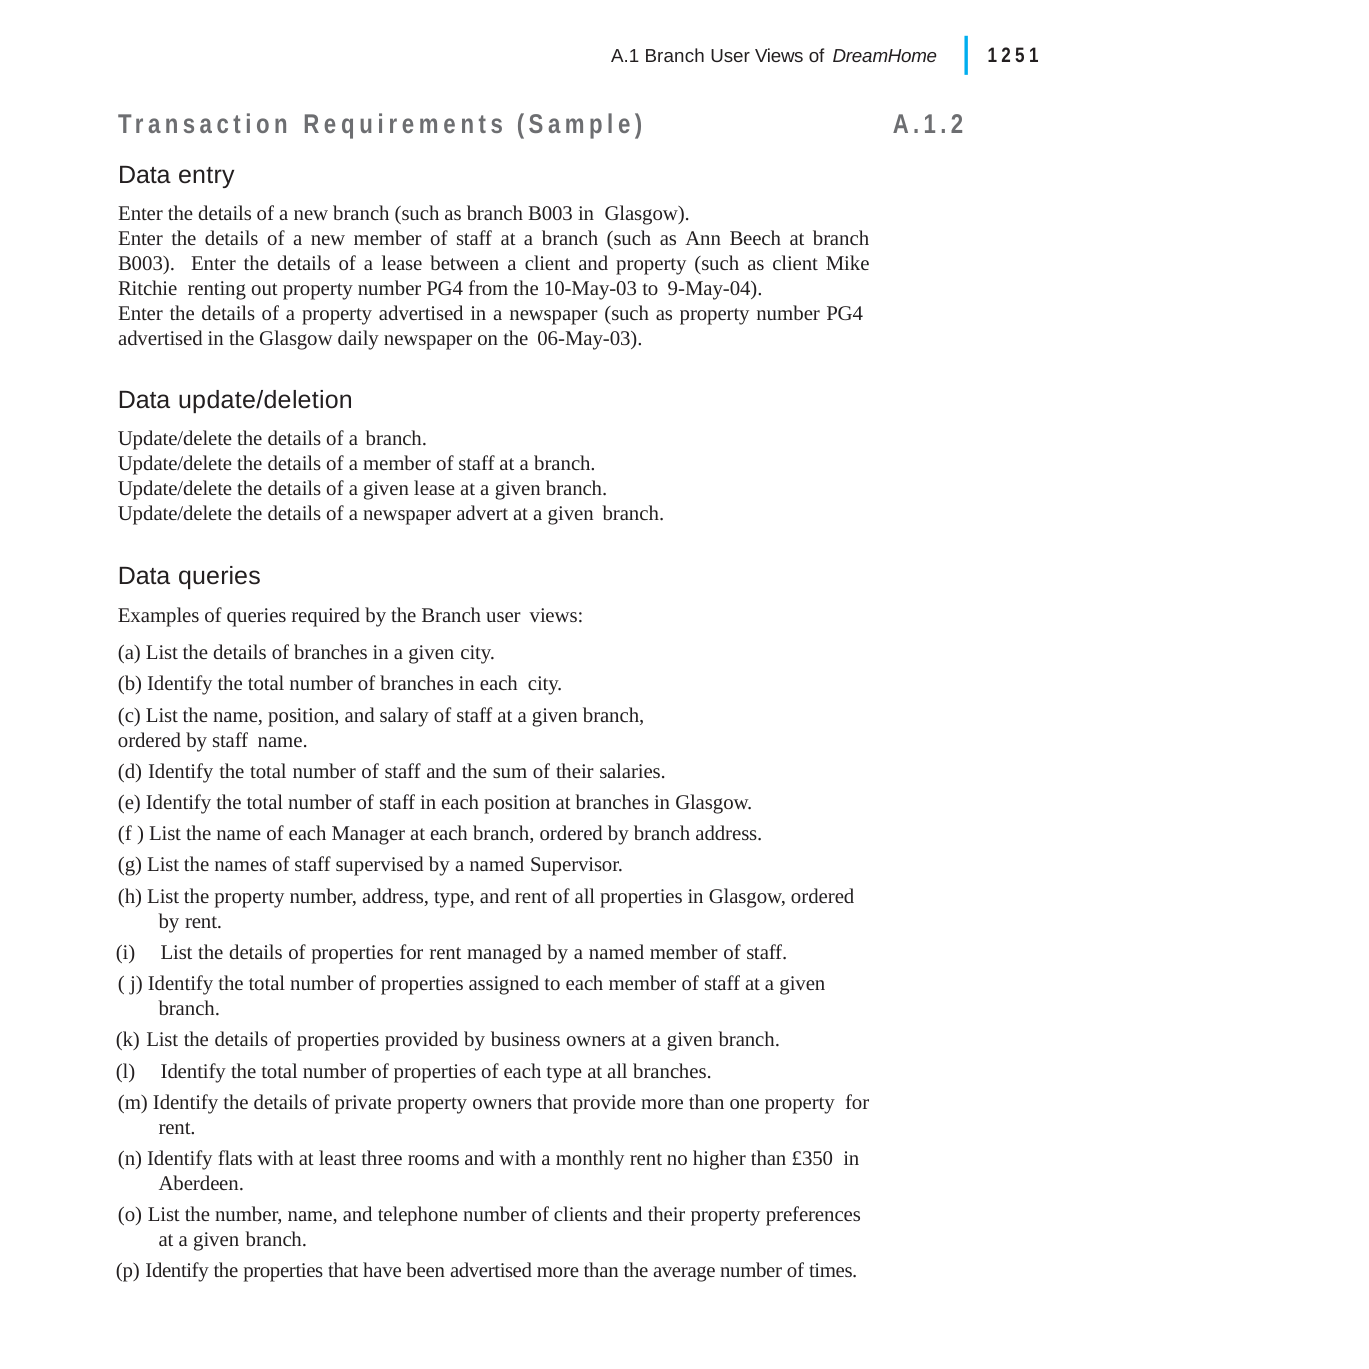

|
1251
A.1 Branch User Views of DreamHome
Transaction Requirements (Sample)
Data entry
Enter the details of a new branch (such as branch B003 in  Glasgow).
Enter the details of a new member of staff at a branch (such as Ann Beech at branch B003).  Enter the details of a lease between a client and property (such as client Mike Ritchie  renting out property number PG4 from the 10-May-03 to 9-May-04).
Enter the details of a property advertised in a newspaper (such as property number PG4  advertised in the Glasgow daily newspaper on the 06-May-03).
A.1.2
Data update/deletion
Update/delete the details of a branch.
Update/delete the details of a member of staff at a branch.  Update/delete the details of a given lease at a given branch.  Update/delete the details of a newspaper advert at a given branch.

Data queries
Examples of queries required by the Branch user views:
(a) List the details of branches in a given city.
(b) Identify the total number of branches in each city.
(c) List the name, position, and salary of staff at a given branch, ordered by staff name.
(d) Identify the total number of staff and the sum of their salaries.
(e) Identify the total number of staff in each position at branches in Glasgow.  (f ) List the name of each Manager at each branch, ordered by branch address.
(g) List the names of staff supervised by a named Supervisor.
(h) List the property number, address, type, and rent of all properties in Glasgow, ordered  by rent.
(i)	List the details of properties for rent managed by a named member of staff.
( j) Identify the total number of properties assigned to each member of staff at a given  branch.
(k) List the details of properties provided by business owners at a given branch.
(l)	Identify the total number of properties of each type at all branches.
(m) Identify the details of private property owners that provide more than one property  for rent.
(n) Identify flats with at least three rooms and with a monthly rent no higher than £350  in Aberdeen.
(o) List the number, name, and telephone number of clients and their property preferences  at a given branch.
(p) Identify the properties that have been advertised more than the average number of times.